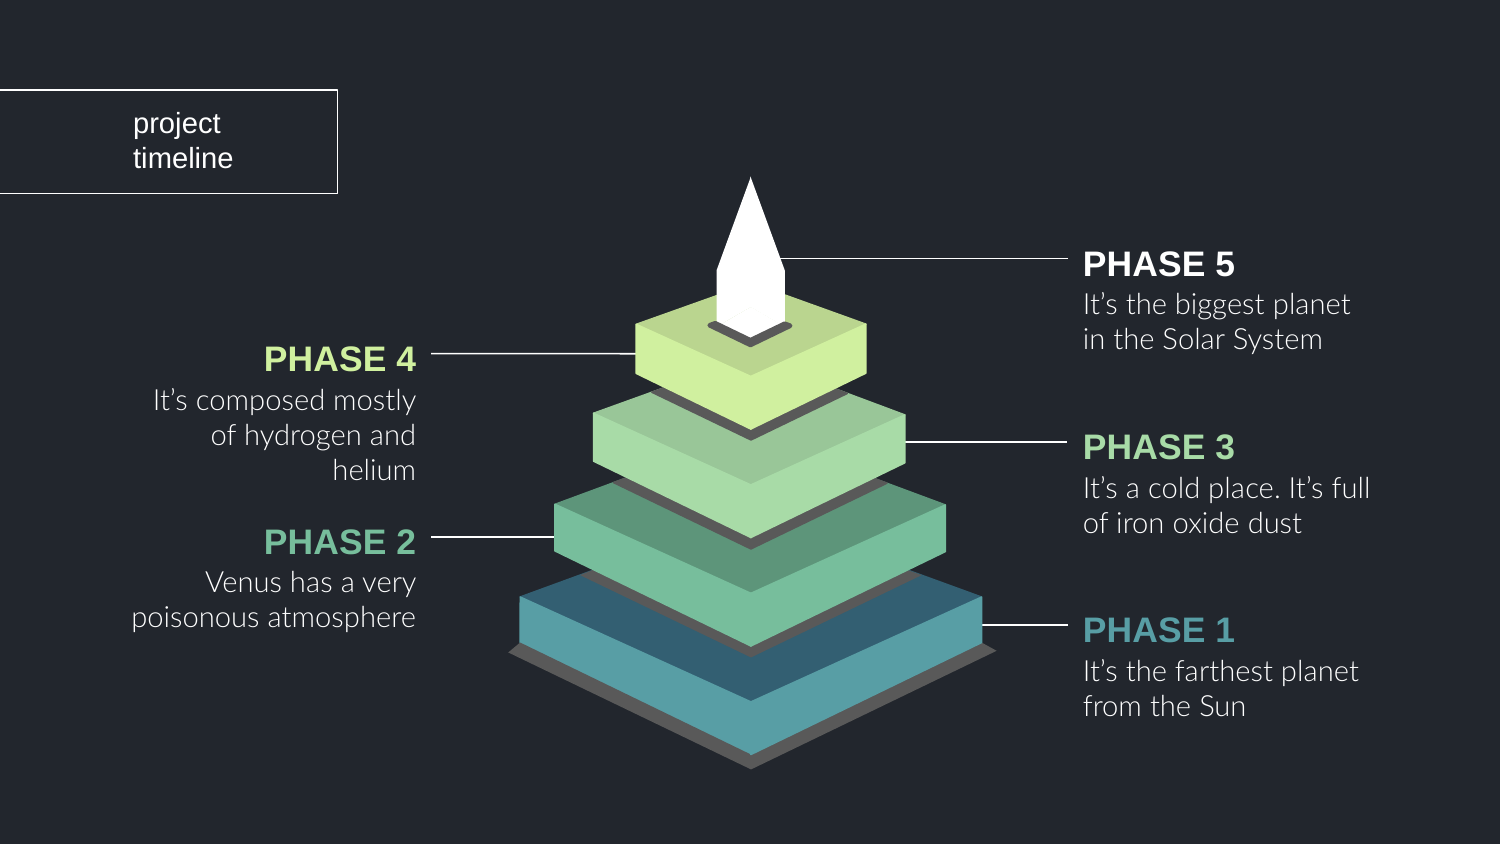

# project timeline

PHASE 5
It’s the biggest planet in the Solar System
PHASE 4
It’s composed mostly of hydrogen and helium

PHASE 3
It’s a cold place. It’s full of iron oxide dust
PHASE 2
Venus has a very poisonous atmosphere
PHASE 1
It’s the farthest planet from the Sun